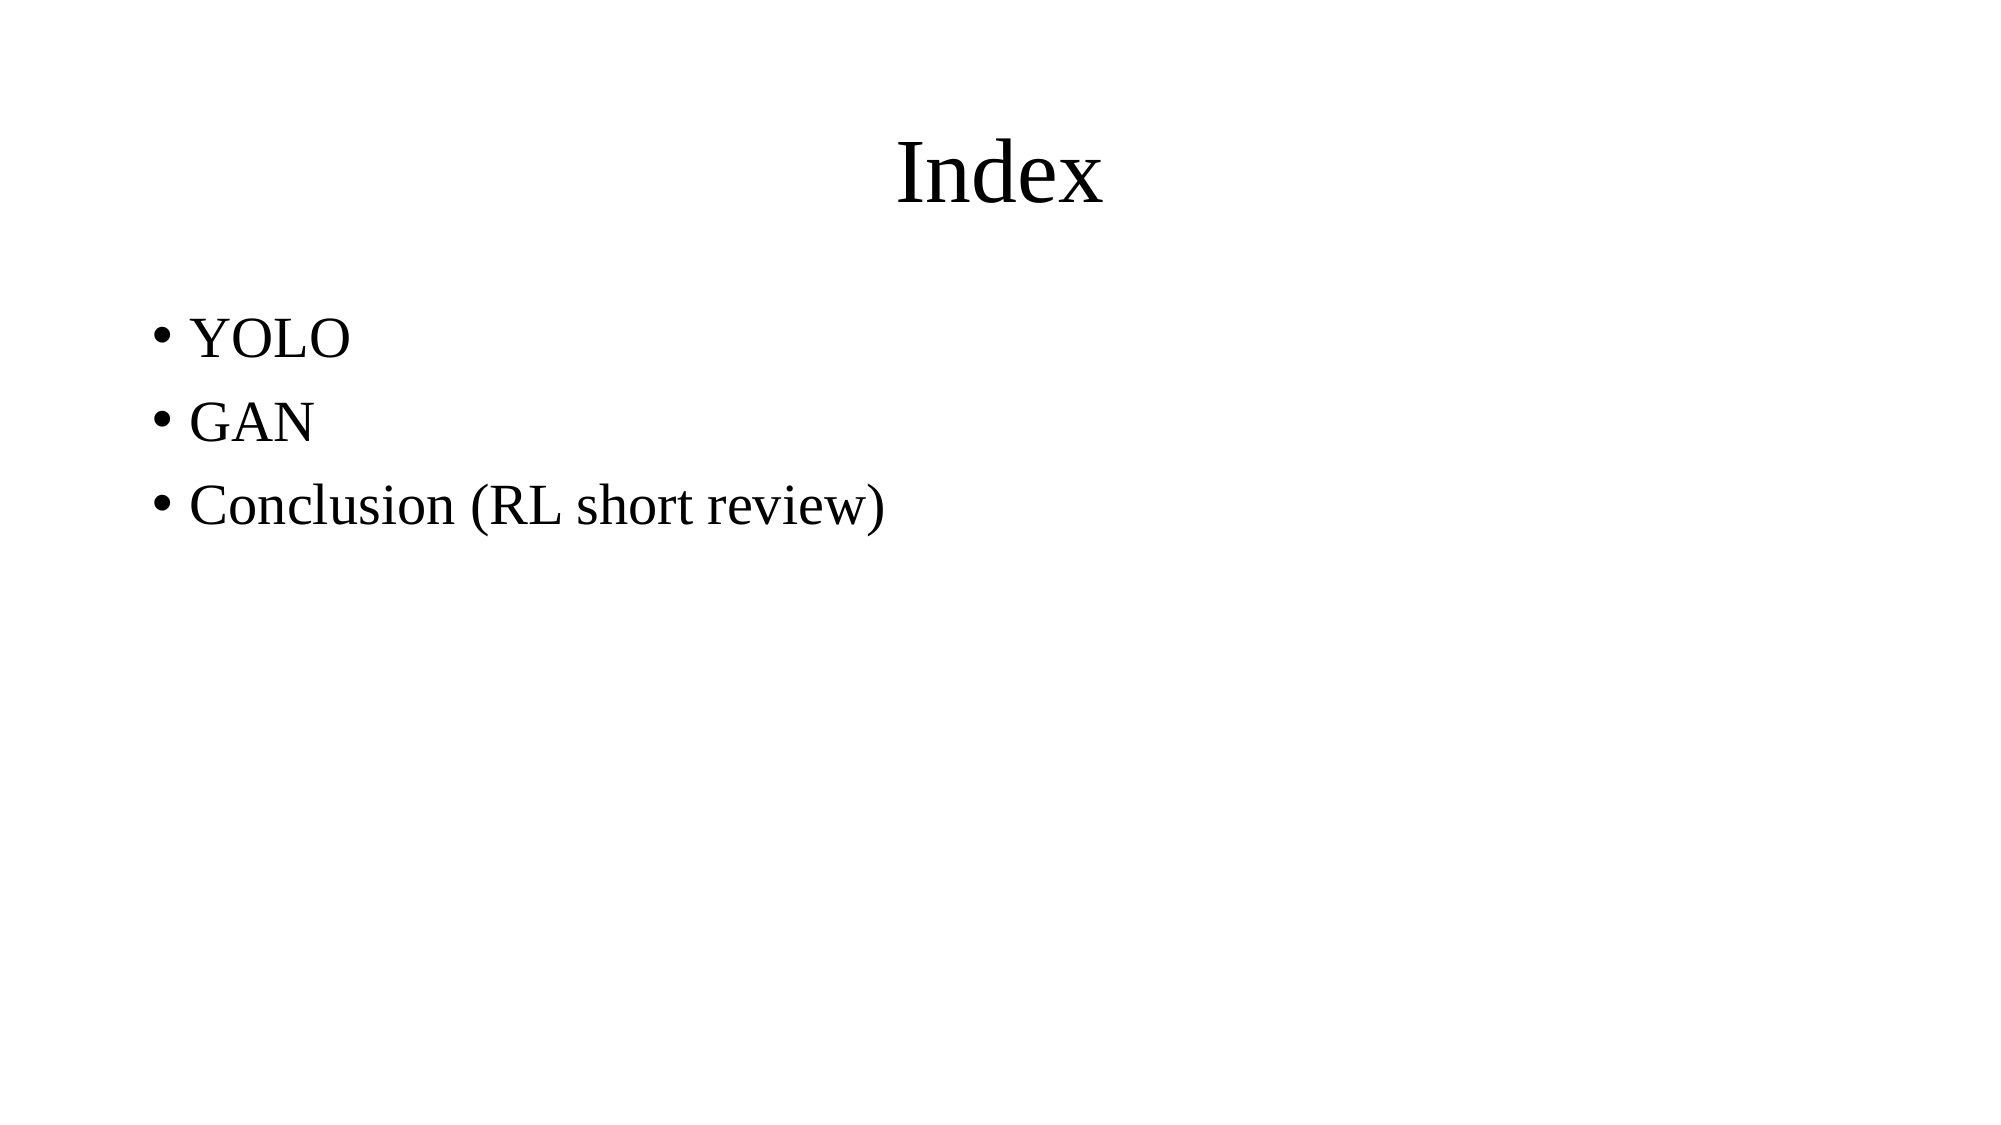

# Index
YOLO
GAN
Conclusion (RL short review)